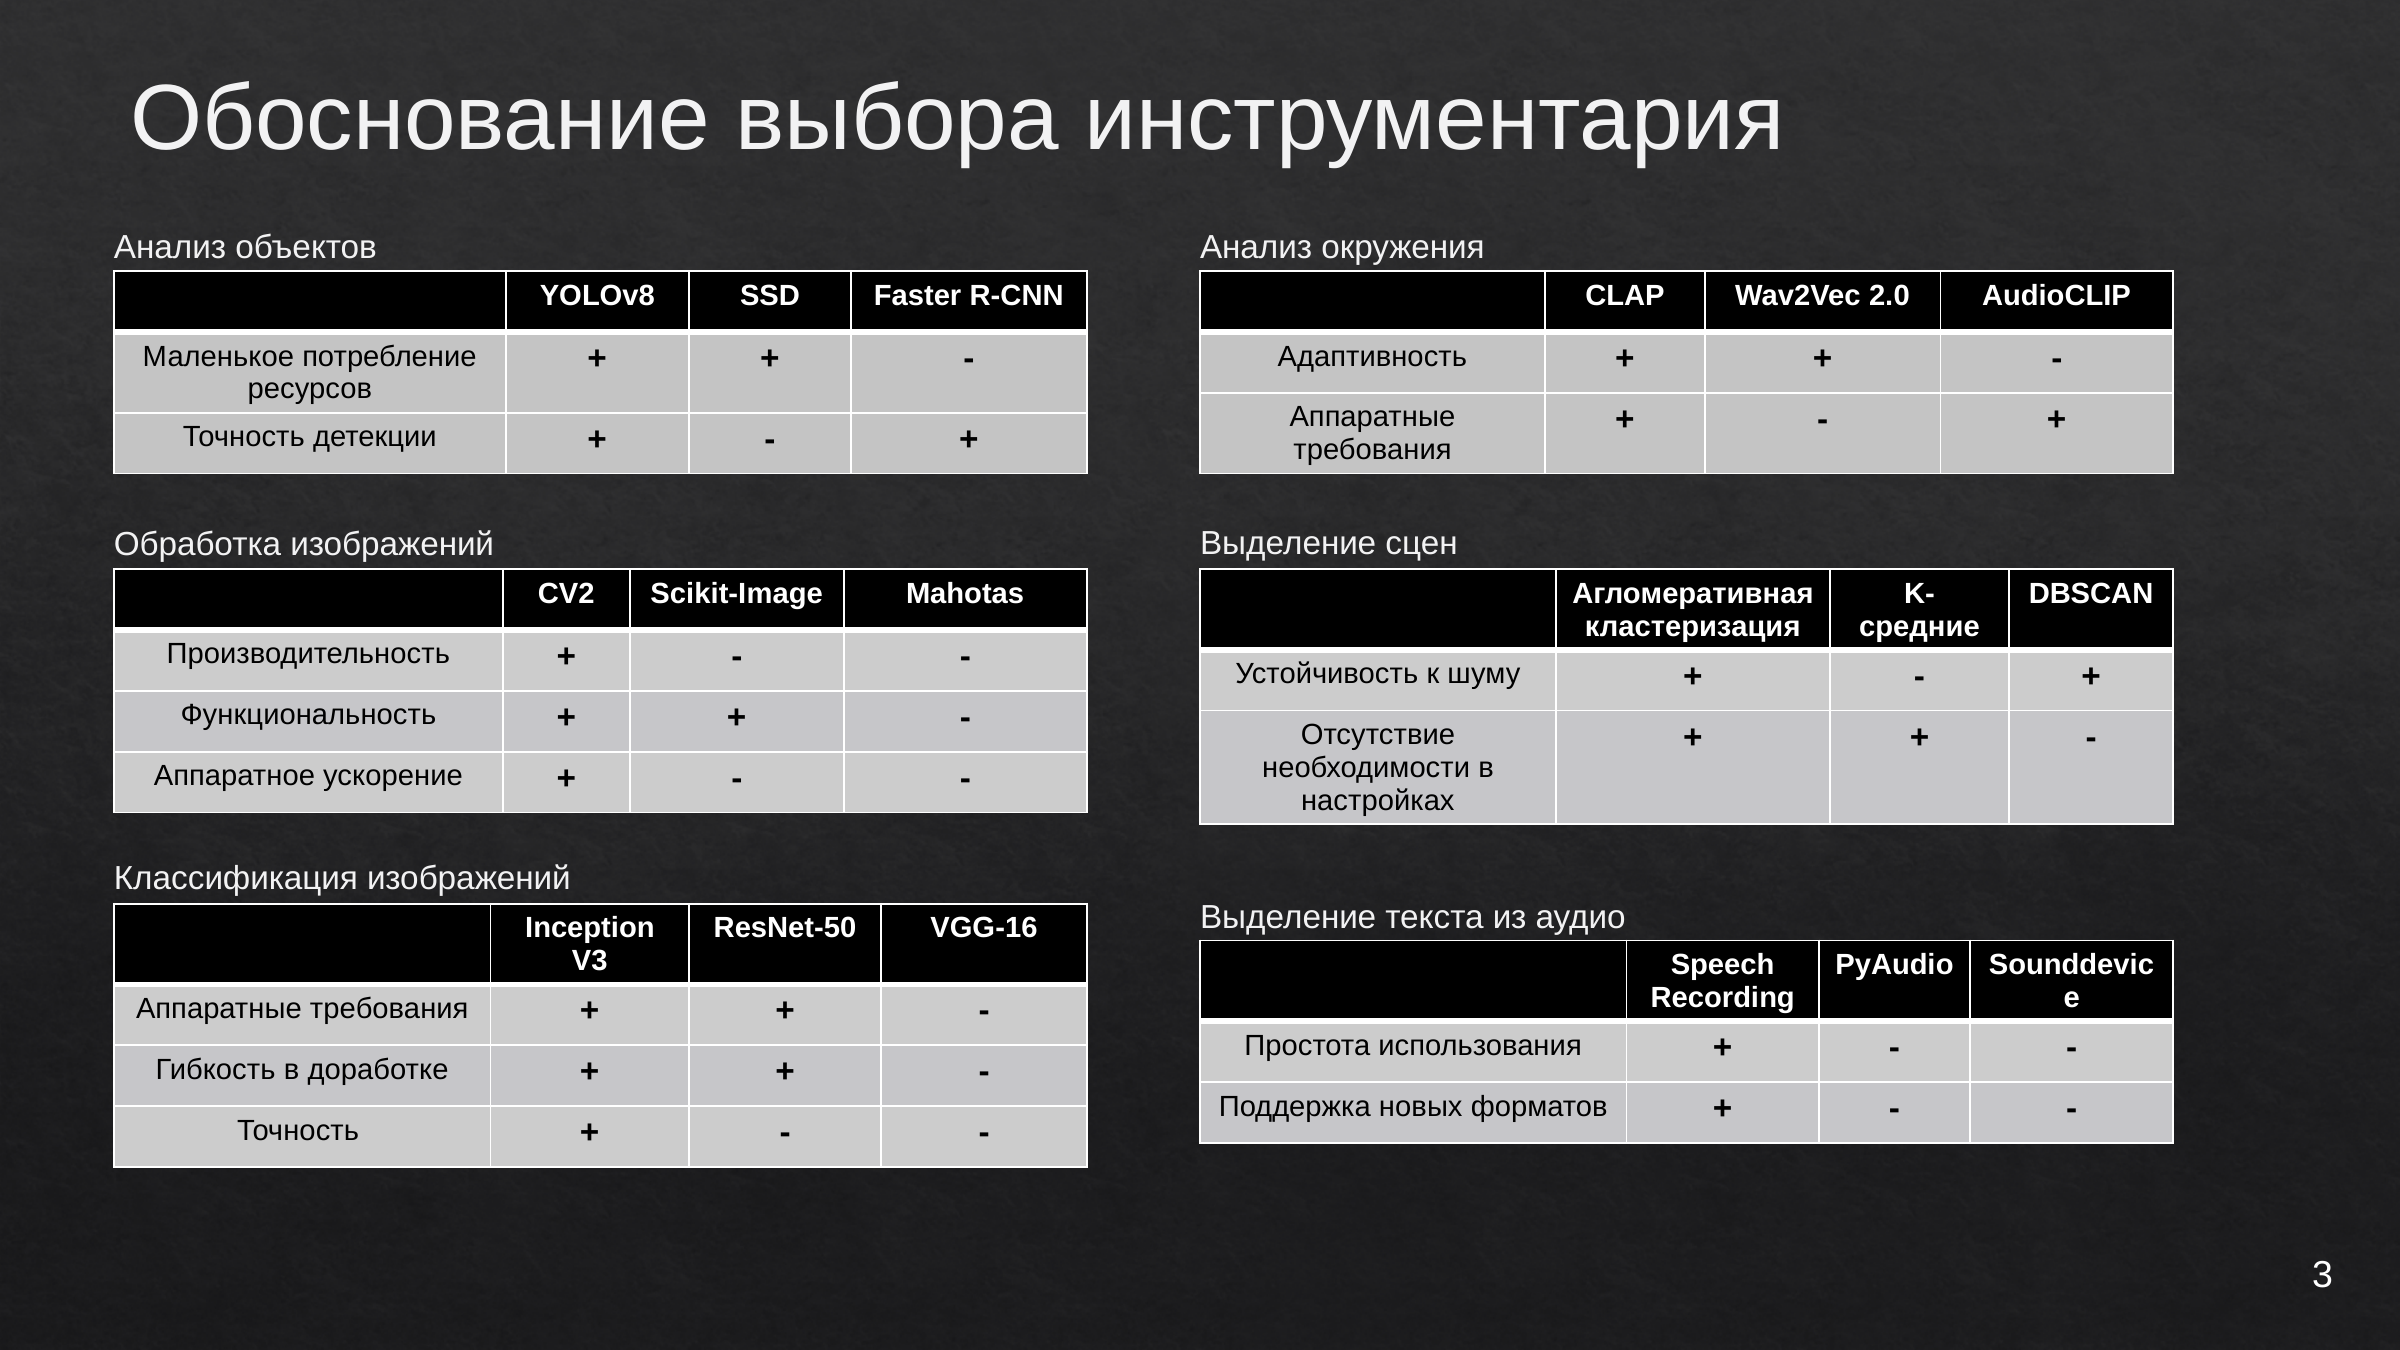

Обоснование выбора инструментария
Анализ окружения
Анализ объектов
|  | YOLOv8 | SSD | Faster R-CNN |
| --- | --- | --- | --- |
| Маленькое потребление ресурсов | + | + | - |
| Точность детекции | + | - | + |
|  | CLAP | Wav2Vec 2.0 | AudioCLIP |
| --- | --- | --- | --- |
| Адаптивность | + | + | - |
| Аппаратные требования | + | - | + |
Выделение сцен
Обработка изображений
|  | CV2 | Scikit-Image | Mahotas |
| --- | --- | --- | --- |
| Производительность | + | - | - |
| Функциональность | + | + | - |
| Аппаратное ускорение | + | - | - |
|  | Агломеративная кластеризация | K-средние | DBSCAN |
| --- | --- | --- | --- |
| Устойчивость к шуму | + | - | + |
| Отсутствие необходимости в настройках | + | + | - |
Классификация изображений
Выделение текста из аудио
|  | Inception V3 | ResNet-50 | VGG-16 |
| --- | --- | --- | --- |
| Аппаратные требования | + | + | - |
| Гибкость в доработке | + | + | - |
| Точность | + | - | - |
|  | Speech Recording | PyAudio | Sounddevice |
| --- | --- | --- | --- |
| Простота использования | + | - | - |
| Поддержка новых форматов | + | - | - |
3